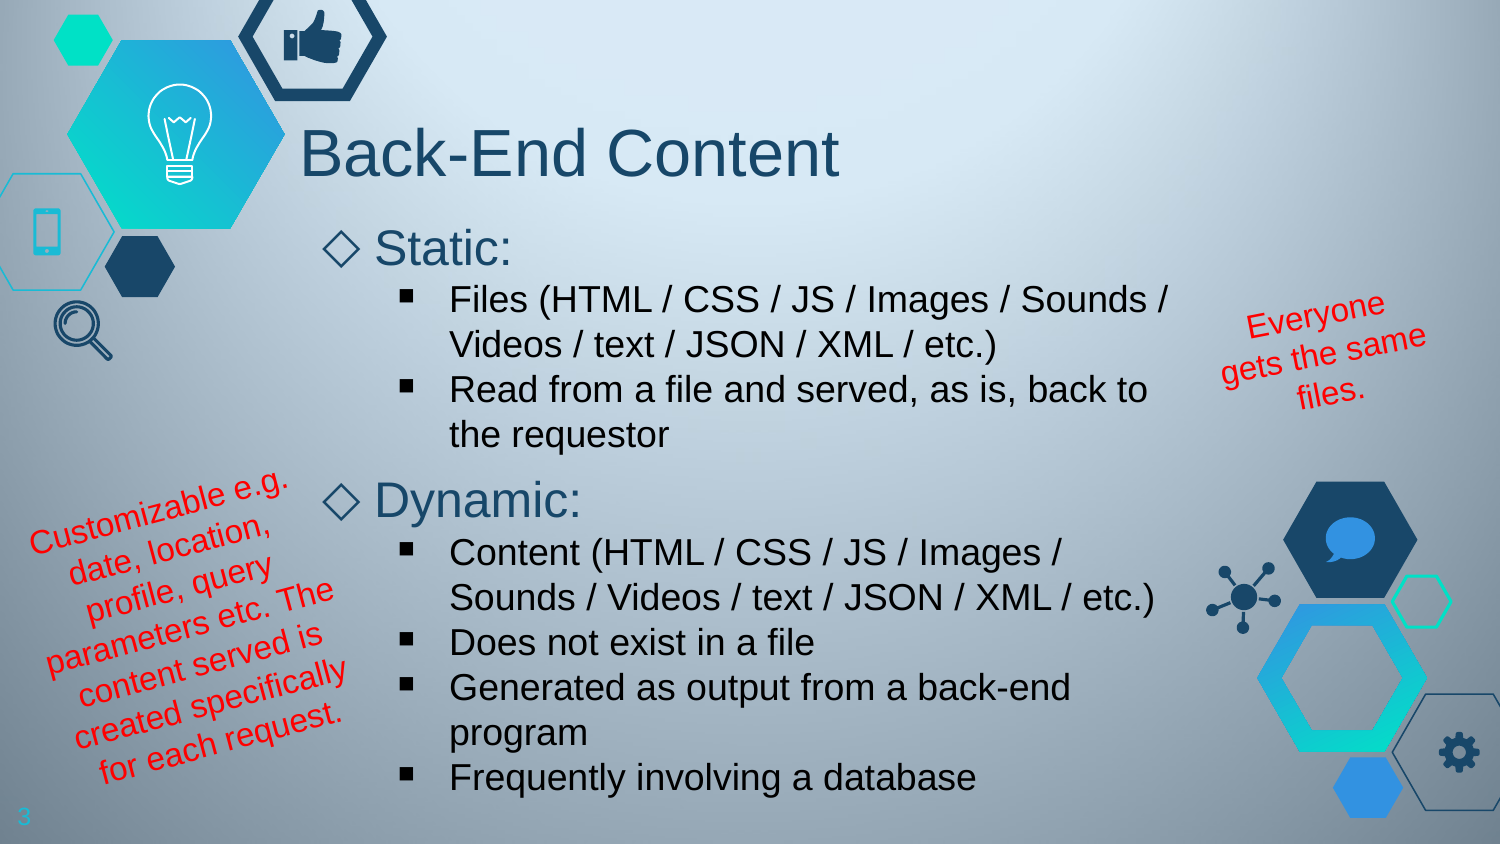

# Back-End Content
Static:
Files (HTML / CSS / JS / Images / Sounds / Videos / text / JSON / XML / etc.)
Read from a file and served, as is, back to the requestor
Dynamic:
Content (HTML / CSS / JS / Images / Sounds / Videos / text / JSON / XML / etc.)
Does not exist in a file
Generated as output from a back-end program
Frequently involving a database

Everyone gets the same files.
Customizable e.g. date, location, profile, query parameters etc. The content served is created specifically for each request.
3